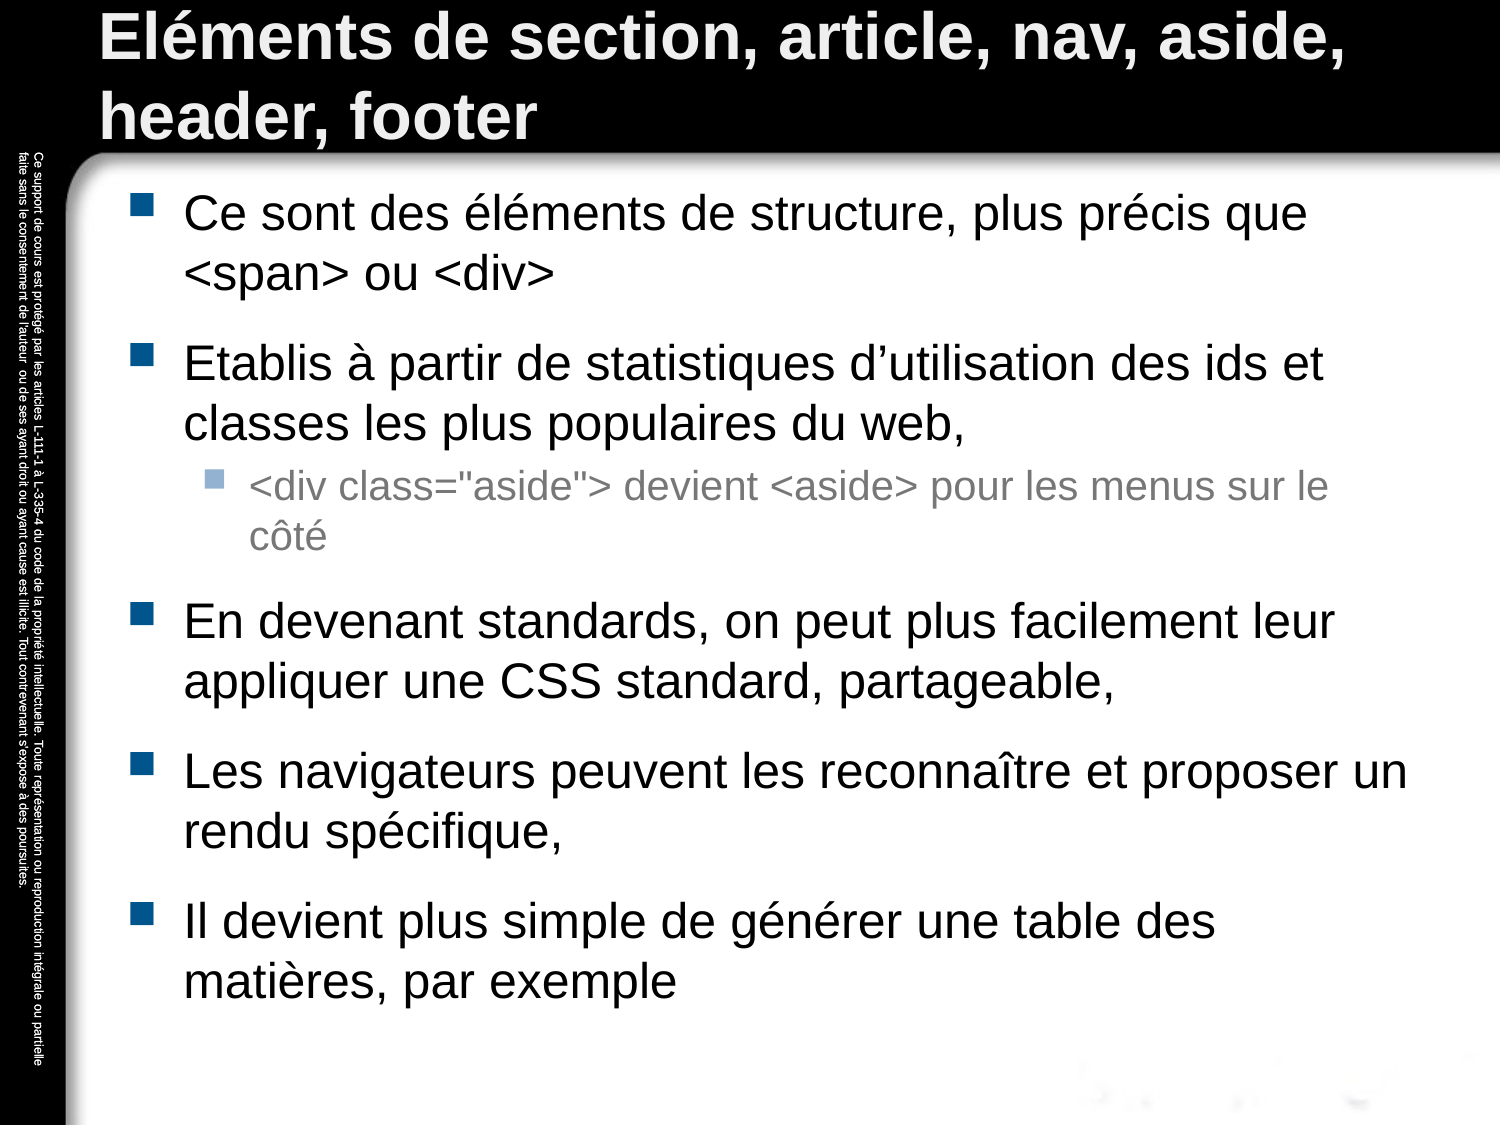

# Eléments de section, article, nav, aside, header, footer
Ce sont des éléments de structure, plus précis que <span> ou <div>
Etablis à partir de statistiques d’utilisation des ids et classes les plus populaires du web,
<div class="aside"> devient <aside> pour les menus sur le côté
En devenant standards, on peut plus facilement leur appliquer une CSS standard, partageable,
Les navigateurs peuvent les reconnaître et proposer un rendu spécifique,
Il devient plus simple de générer une table des matières, par exemple